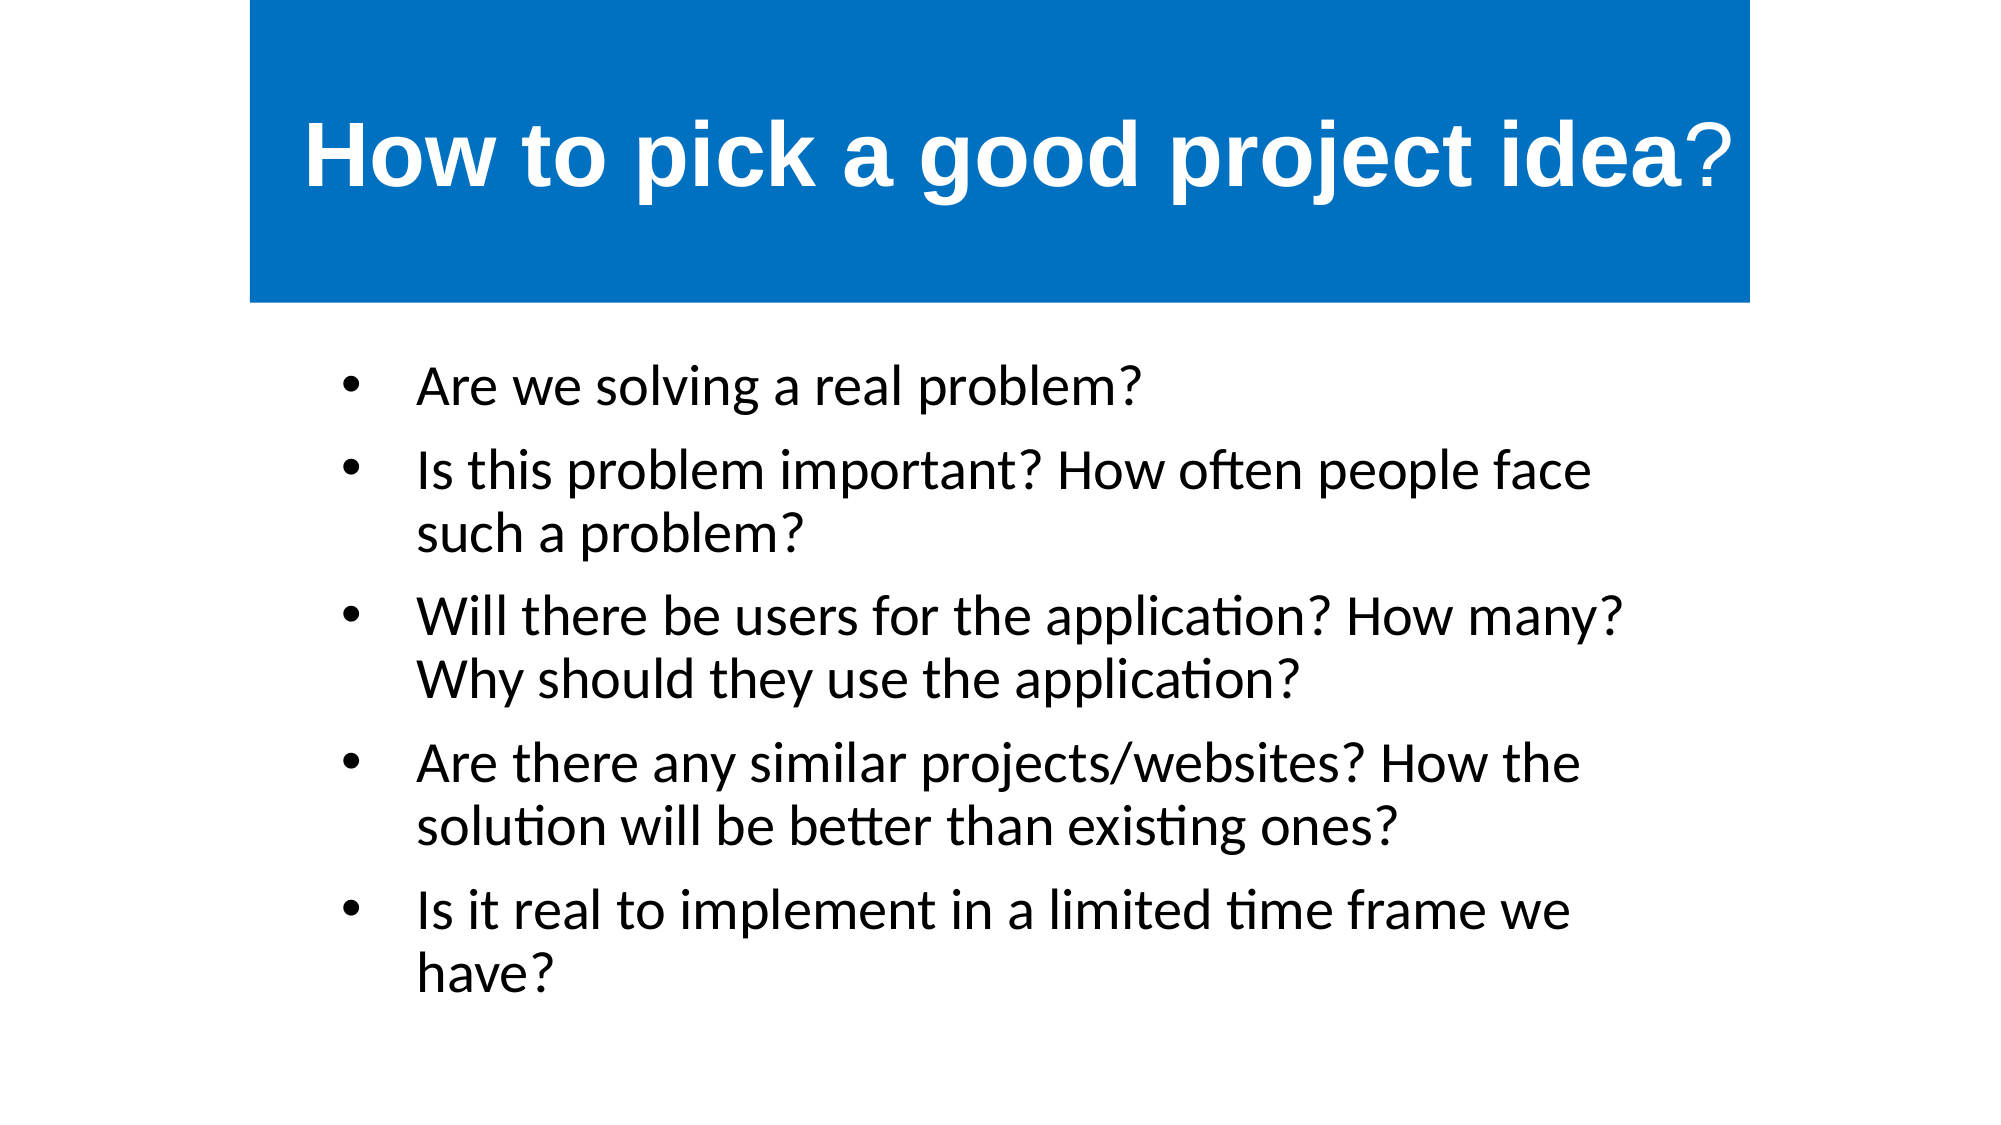

How to pick a good project idea?
# There are 5 major stages:
Are we solving a real problem?
Is this problem important? How often people face such a problem?
Will there be users for the application? How many? Why should they use the application?
Are there any similar projects/websites? How the solution will be better than existing ones?
Is it real to implement in a limited time frame we have?